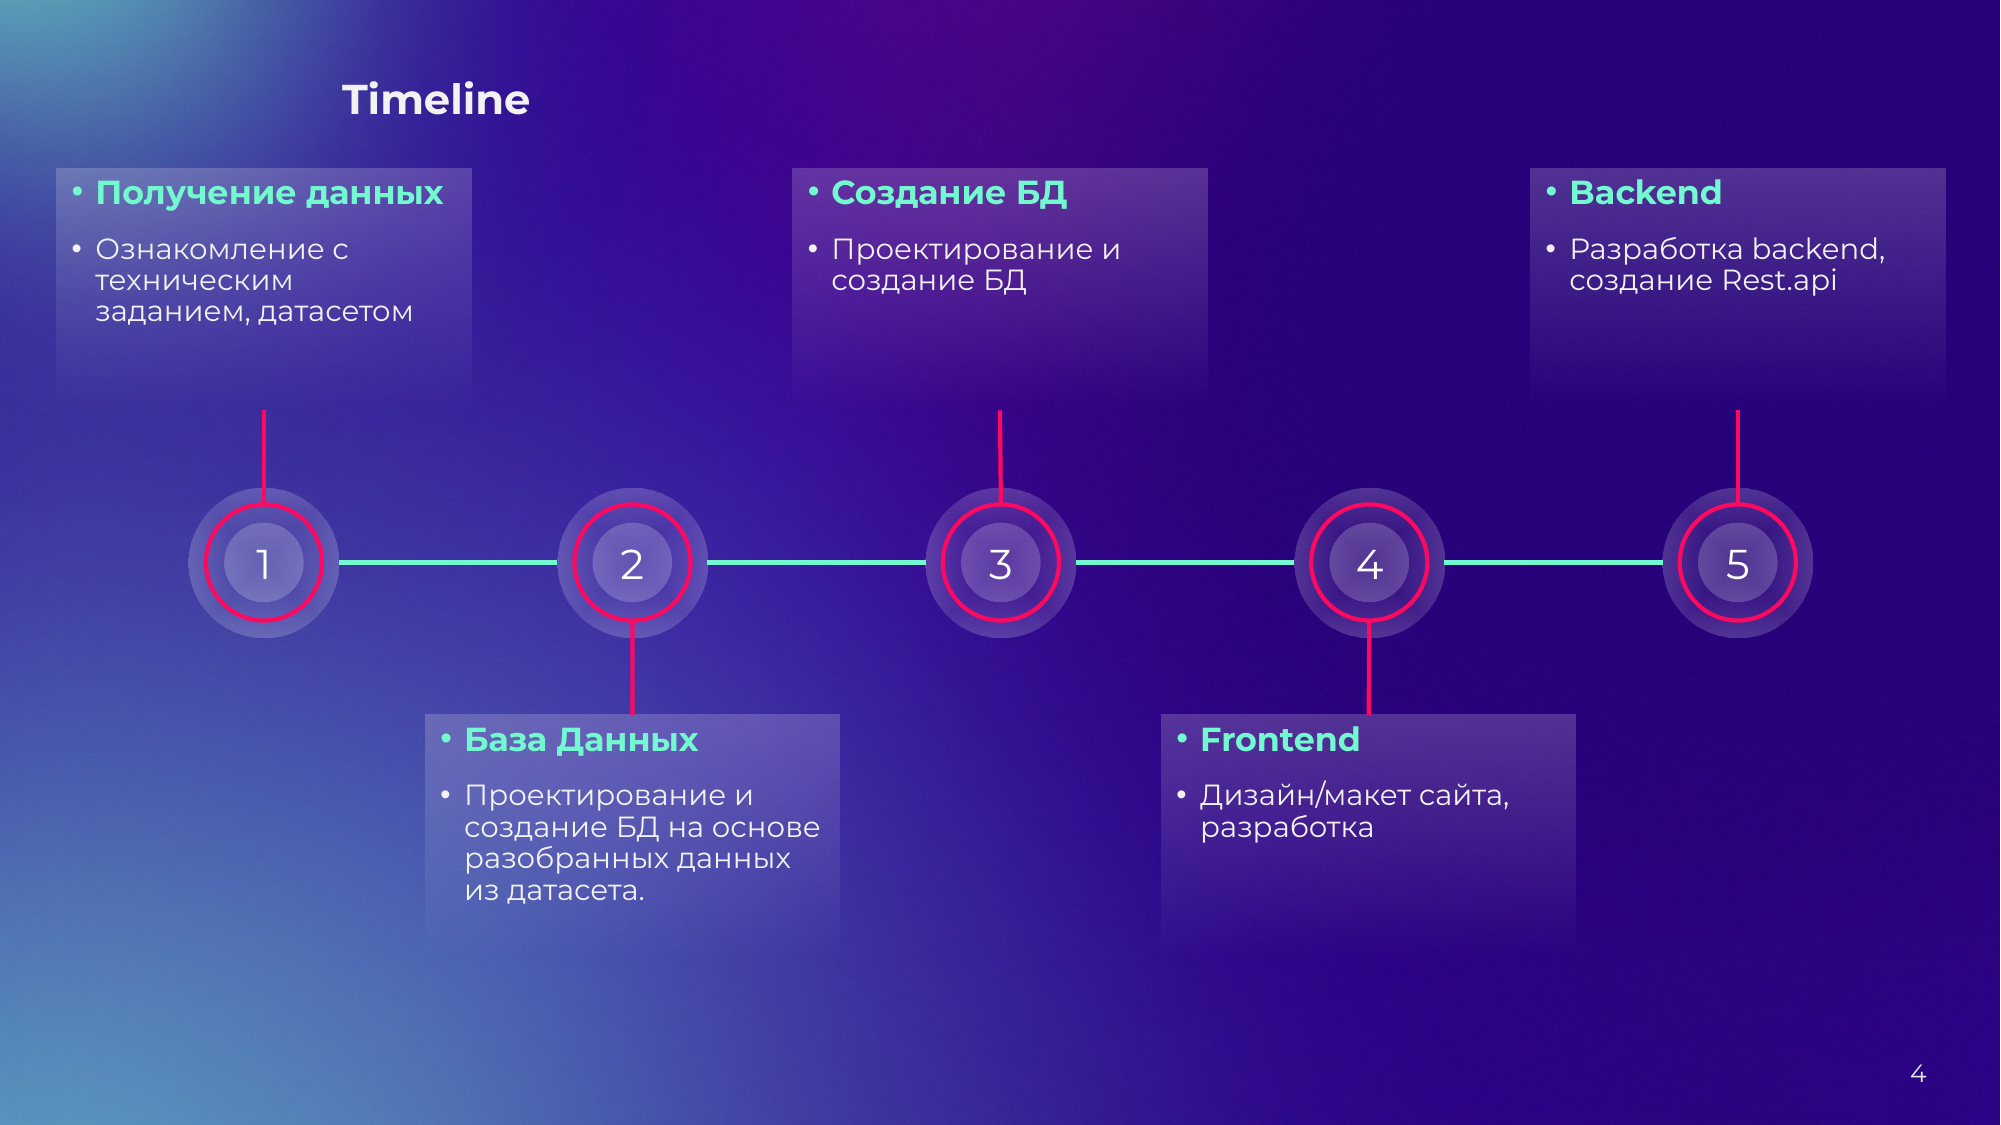

# Timeline
Получение данных
Создание БД
Backend
Ознакомление с техническим заданием, датасетом
Проектирование и создание БД
Разработка backend, создание Rest.api

1

2

3

4

5
База Данных
Frontend
Проектирование и создание БД на основе разобранных данных из датасета.
Дизайн/макет сайта,  разработка
4